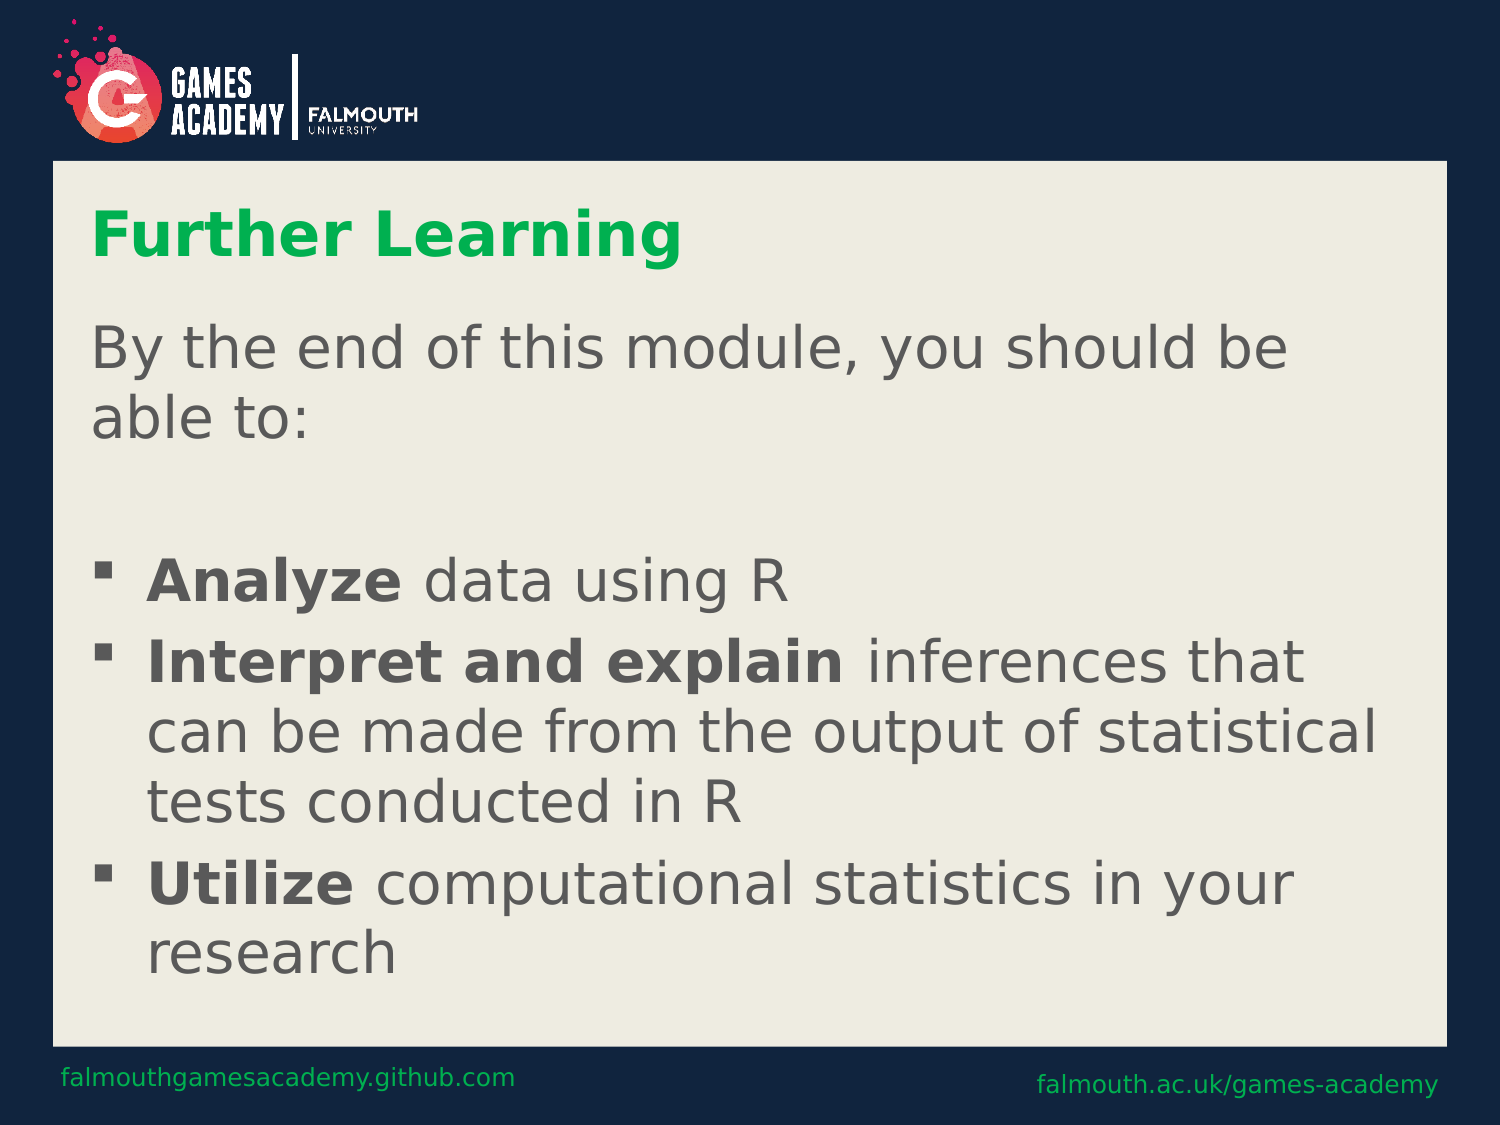

# Further Learning
By the end of this module, you should be able to:

Analyze data using R
Interpret and explain inferences that can be made from the output of statistical tests conducted in R
Utilize computational statistics in your research